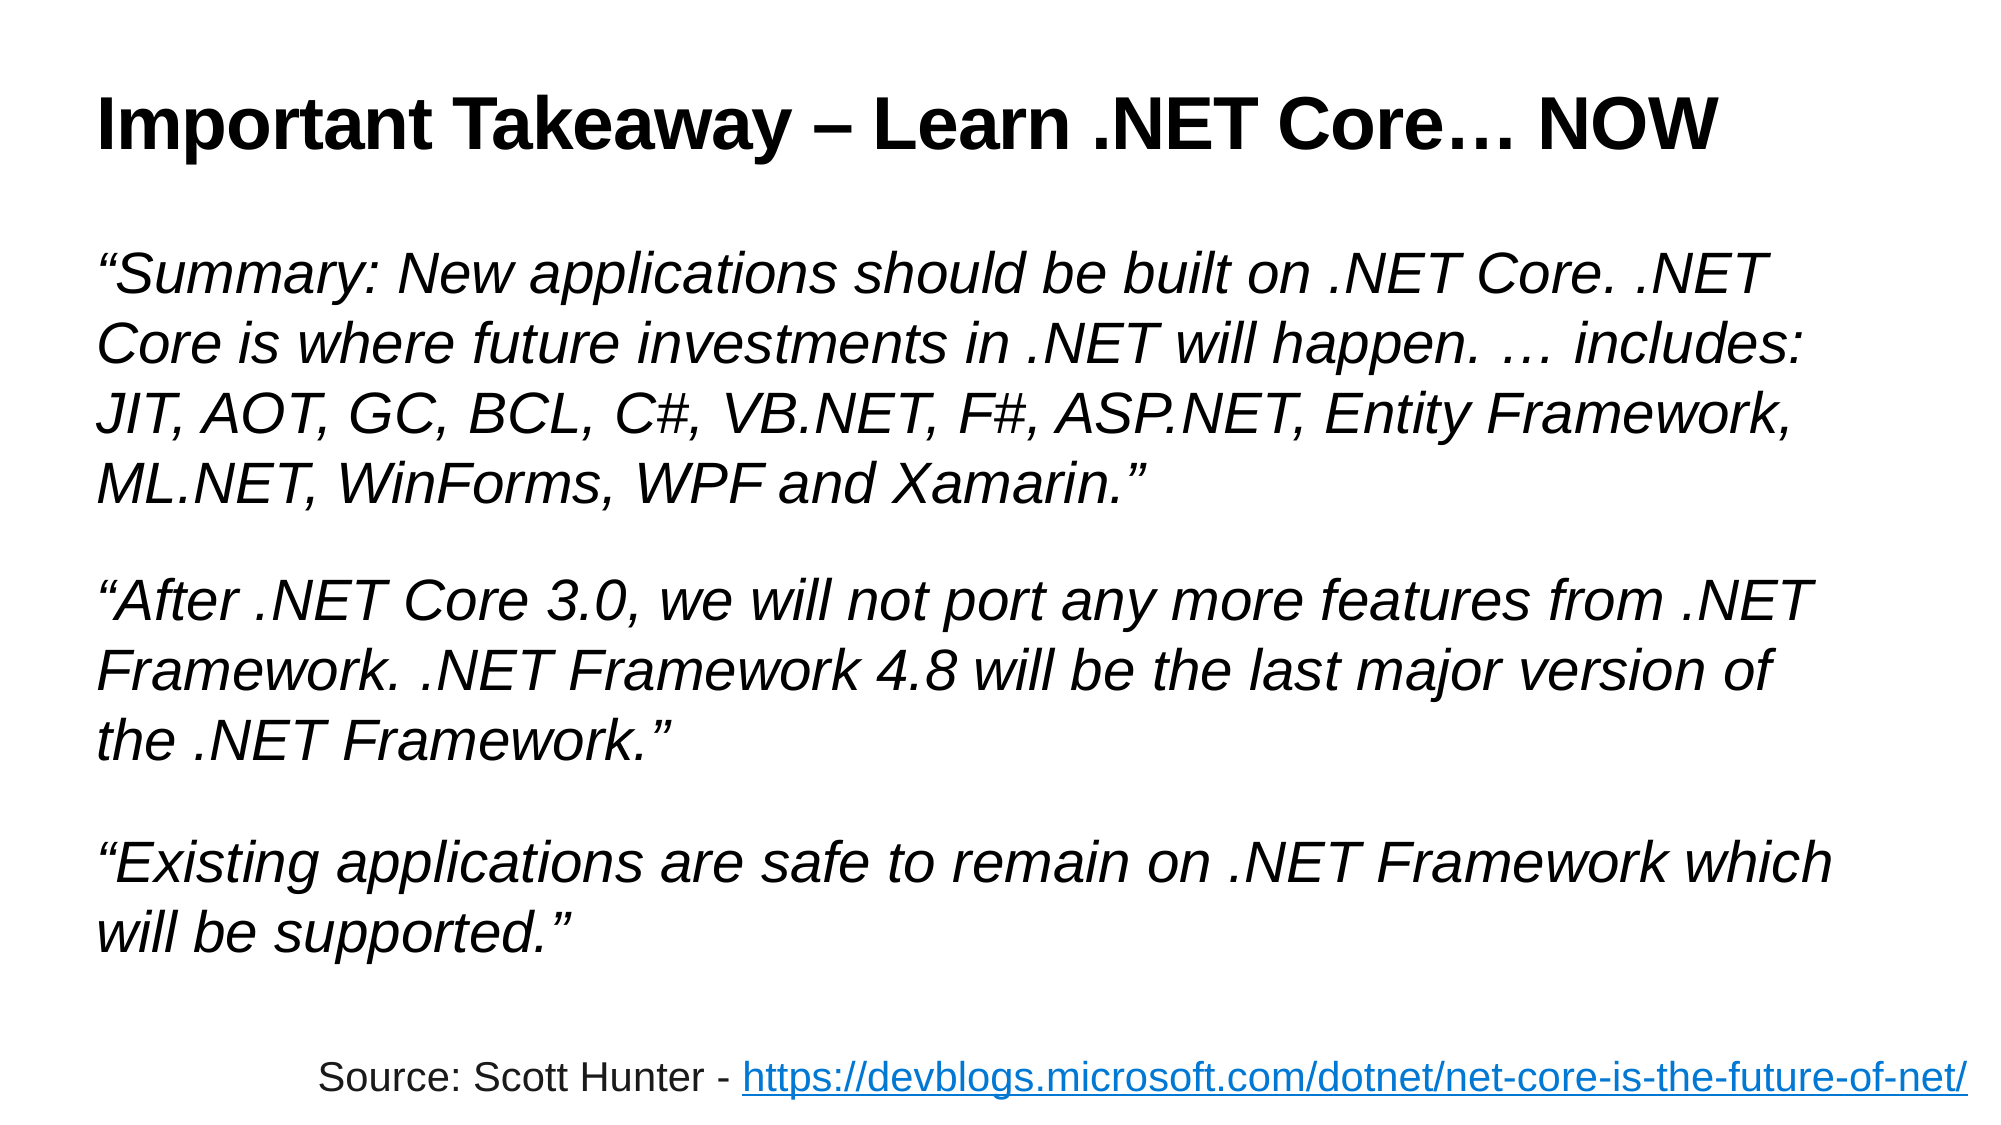

# Important Takeaway – Learn .NET Core… NOW
“Summary: New applications should be built on .NET Core. .NET Core is where future investments in .NET will happen. … includes: JIT, AOT, GC, BCL, C#, VB.NET, F#, ASP.NET, Entity Framework, ML.NET, WinForms, WPF and Xamarin.”

“After .NET Core 3.0, we will not port any more features from .NET Framework. .NET Framework 4.8 will be the last major version of the .NET Framework.”

“Existing applications are safe to remain on .NET Framework which will be supported.”

Source: Scott Hunter - https://devblogs.microsoft.com/dotnet/net-core-is-the-future-of-net/